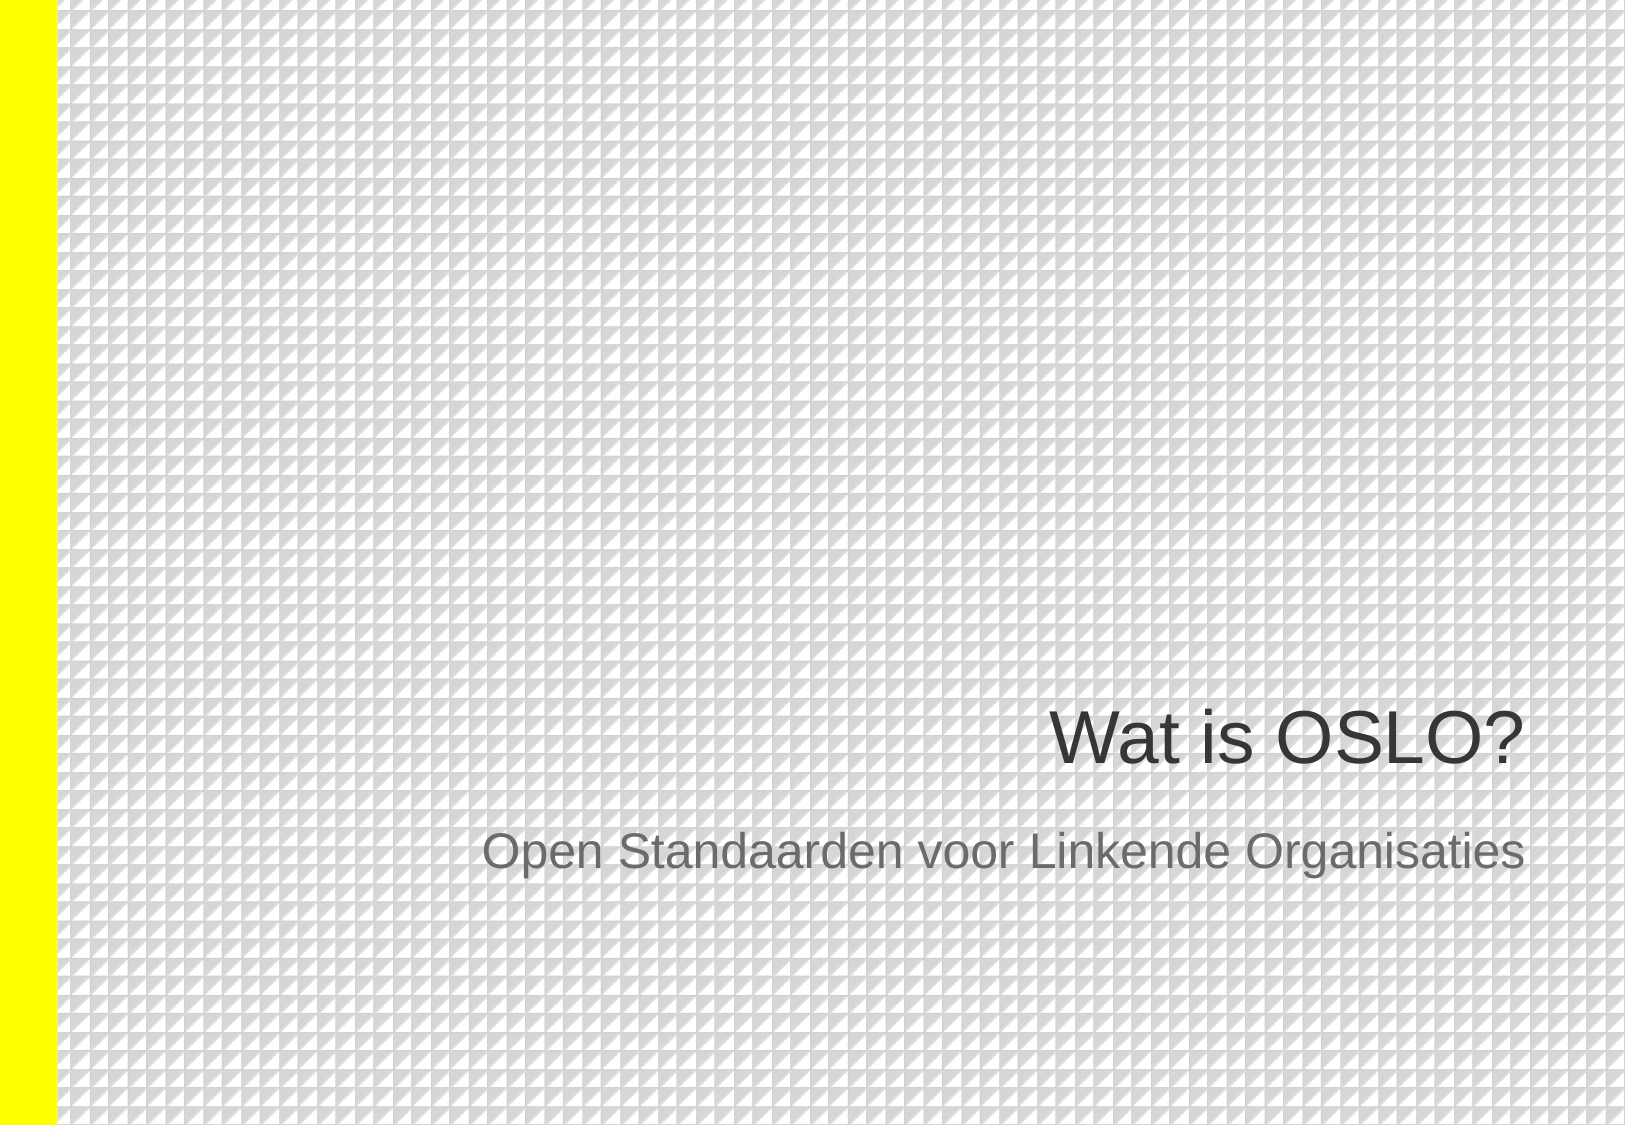

# Wat is OSLO?
Open Standaarden voor Linkende Organisaties